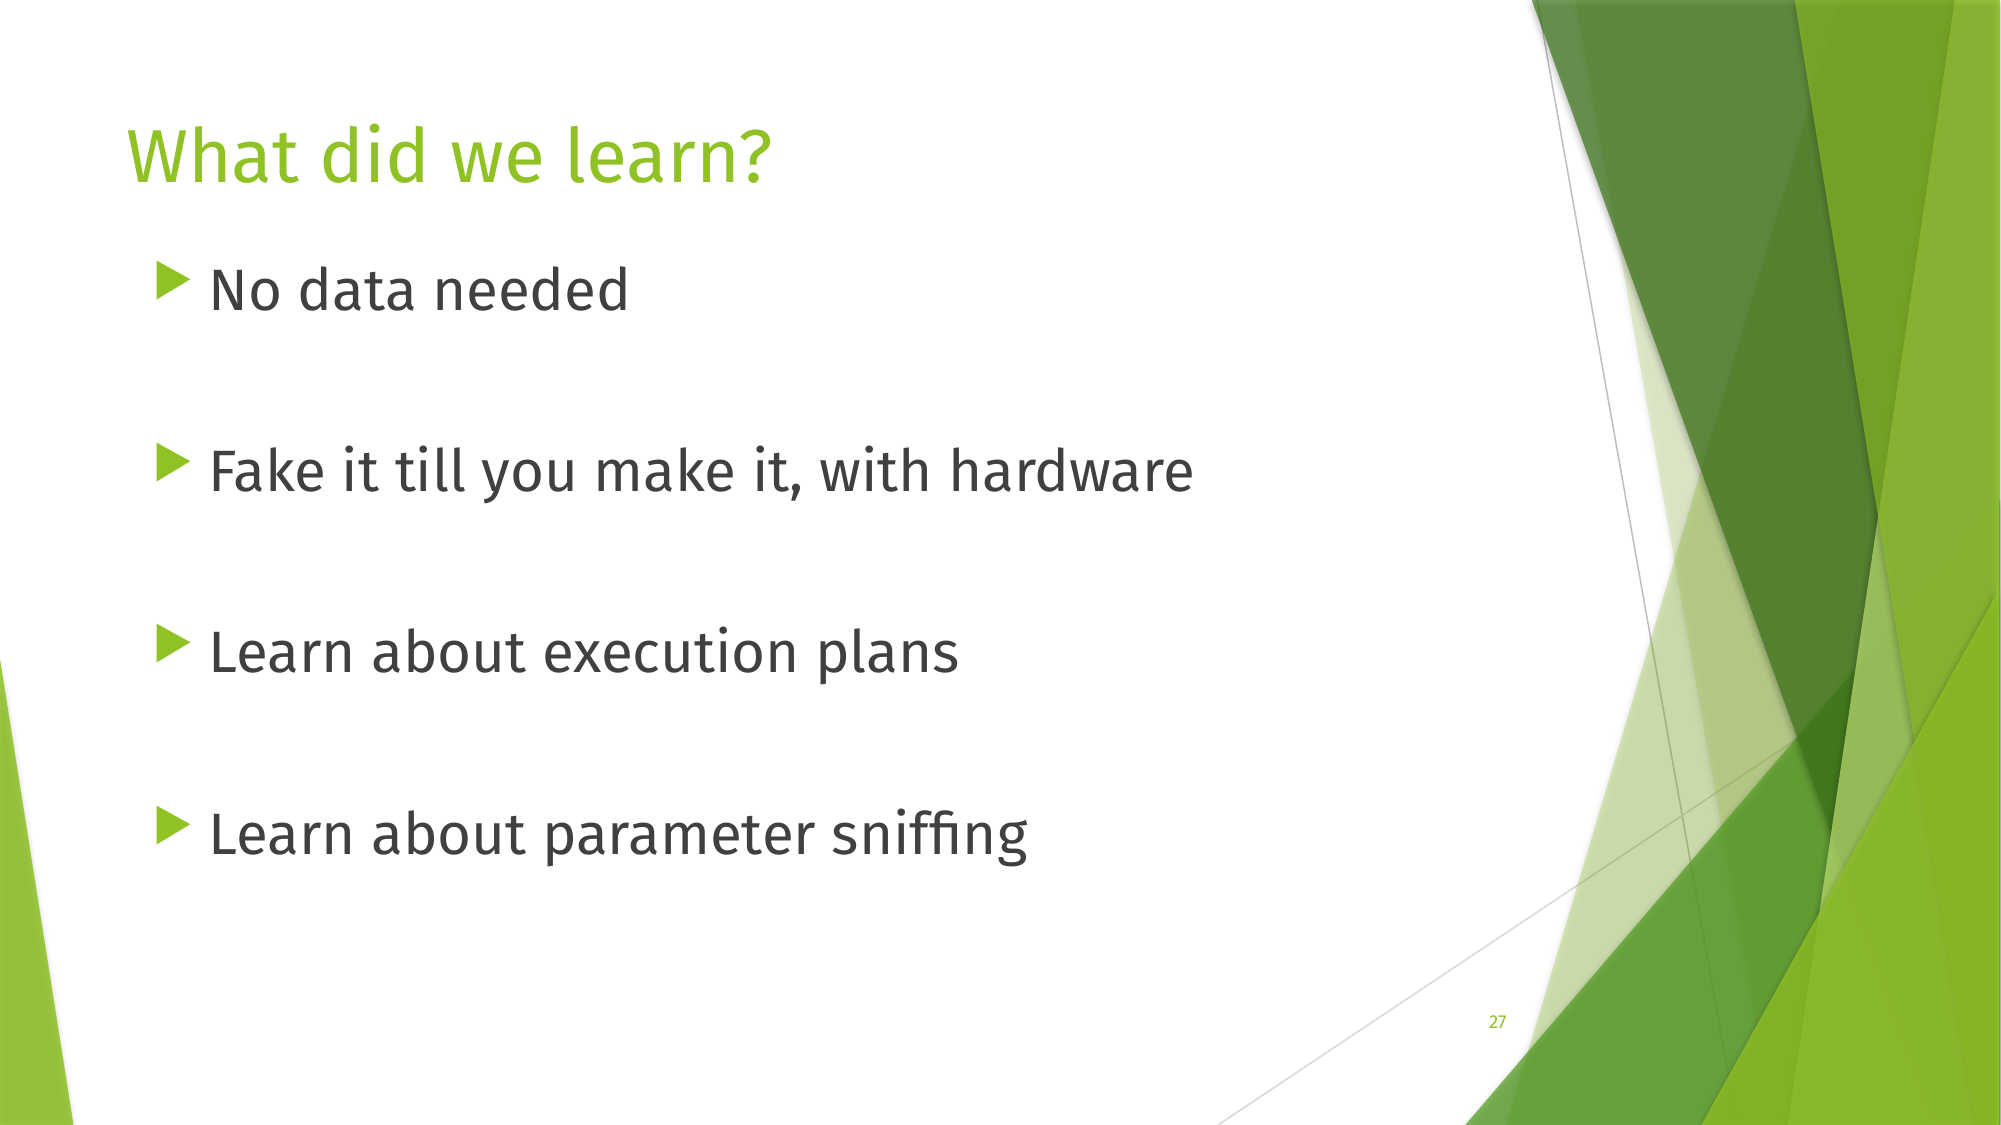

# What did we learn?
No data needed

Fake it till you make it, with hardware

Learn about execution plans

Learn about parameter sniffing
27